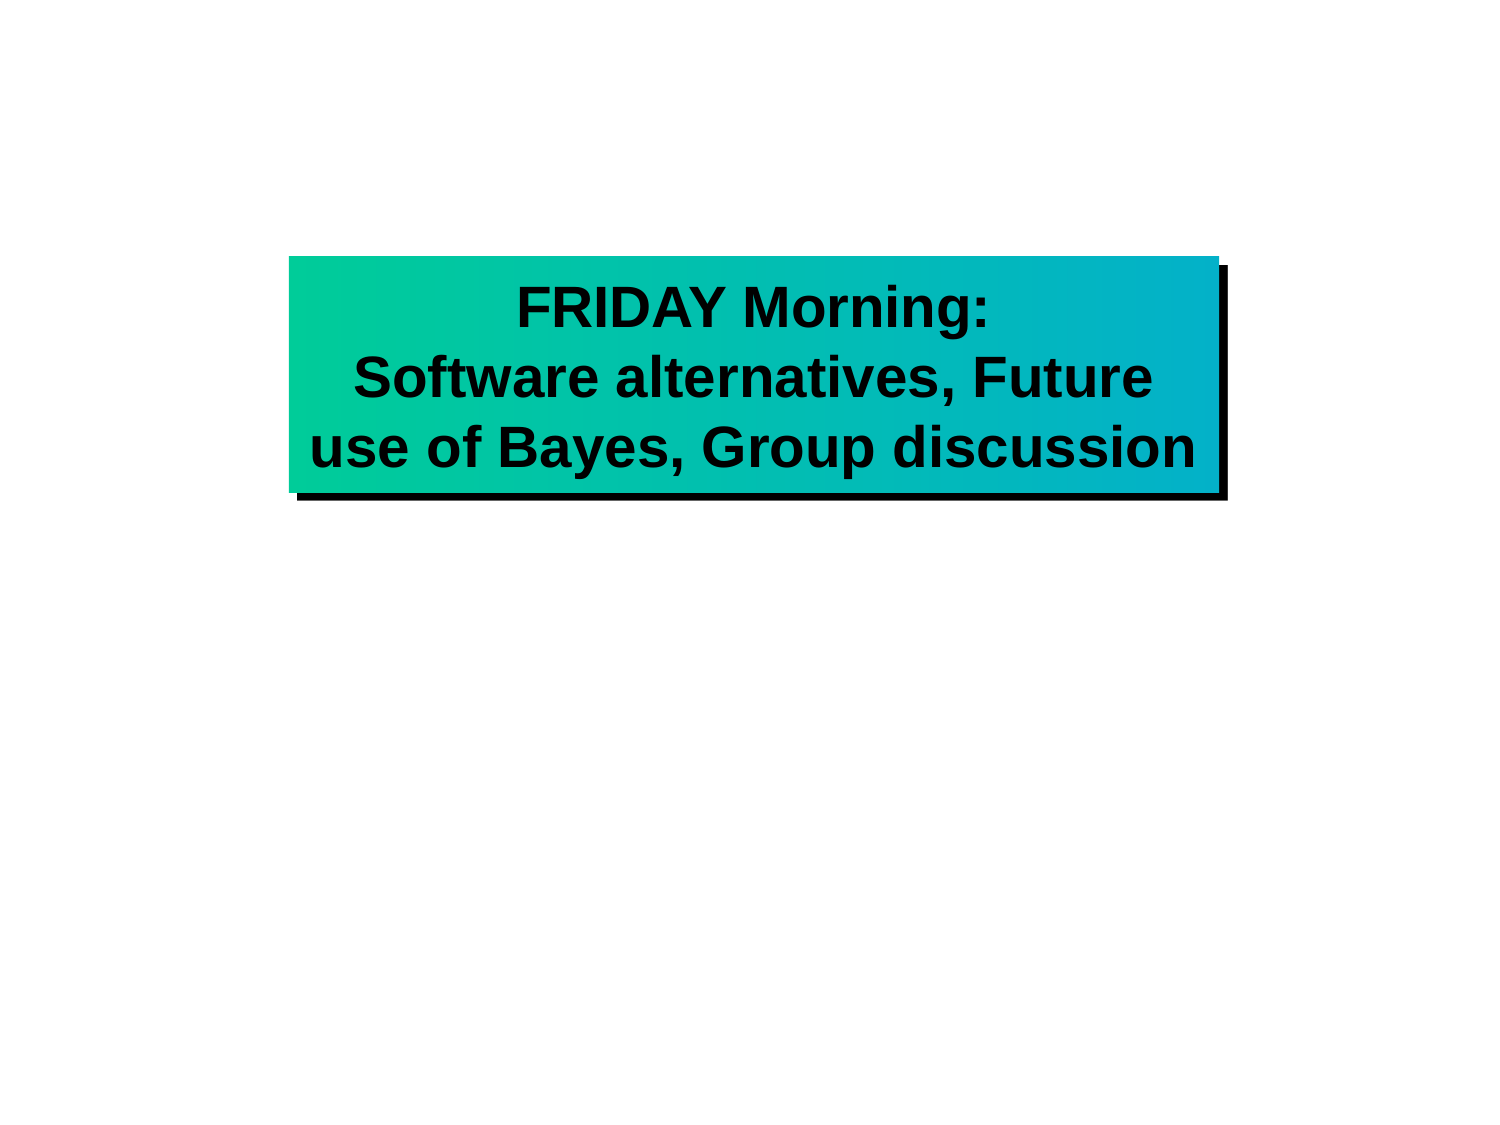

# FRIDAY Morning: Software alternatives, Future use of Bayes, Group discussion